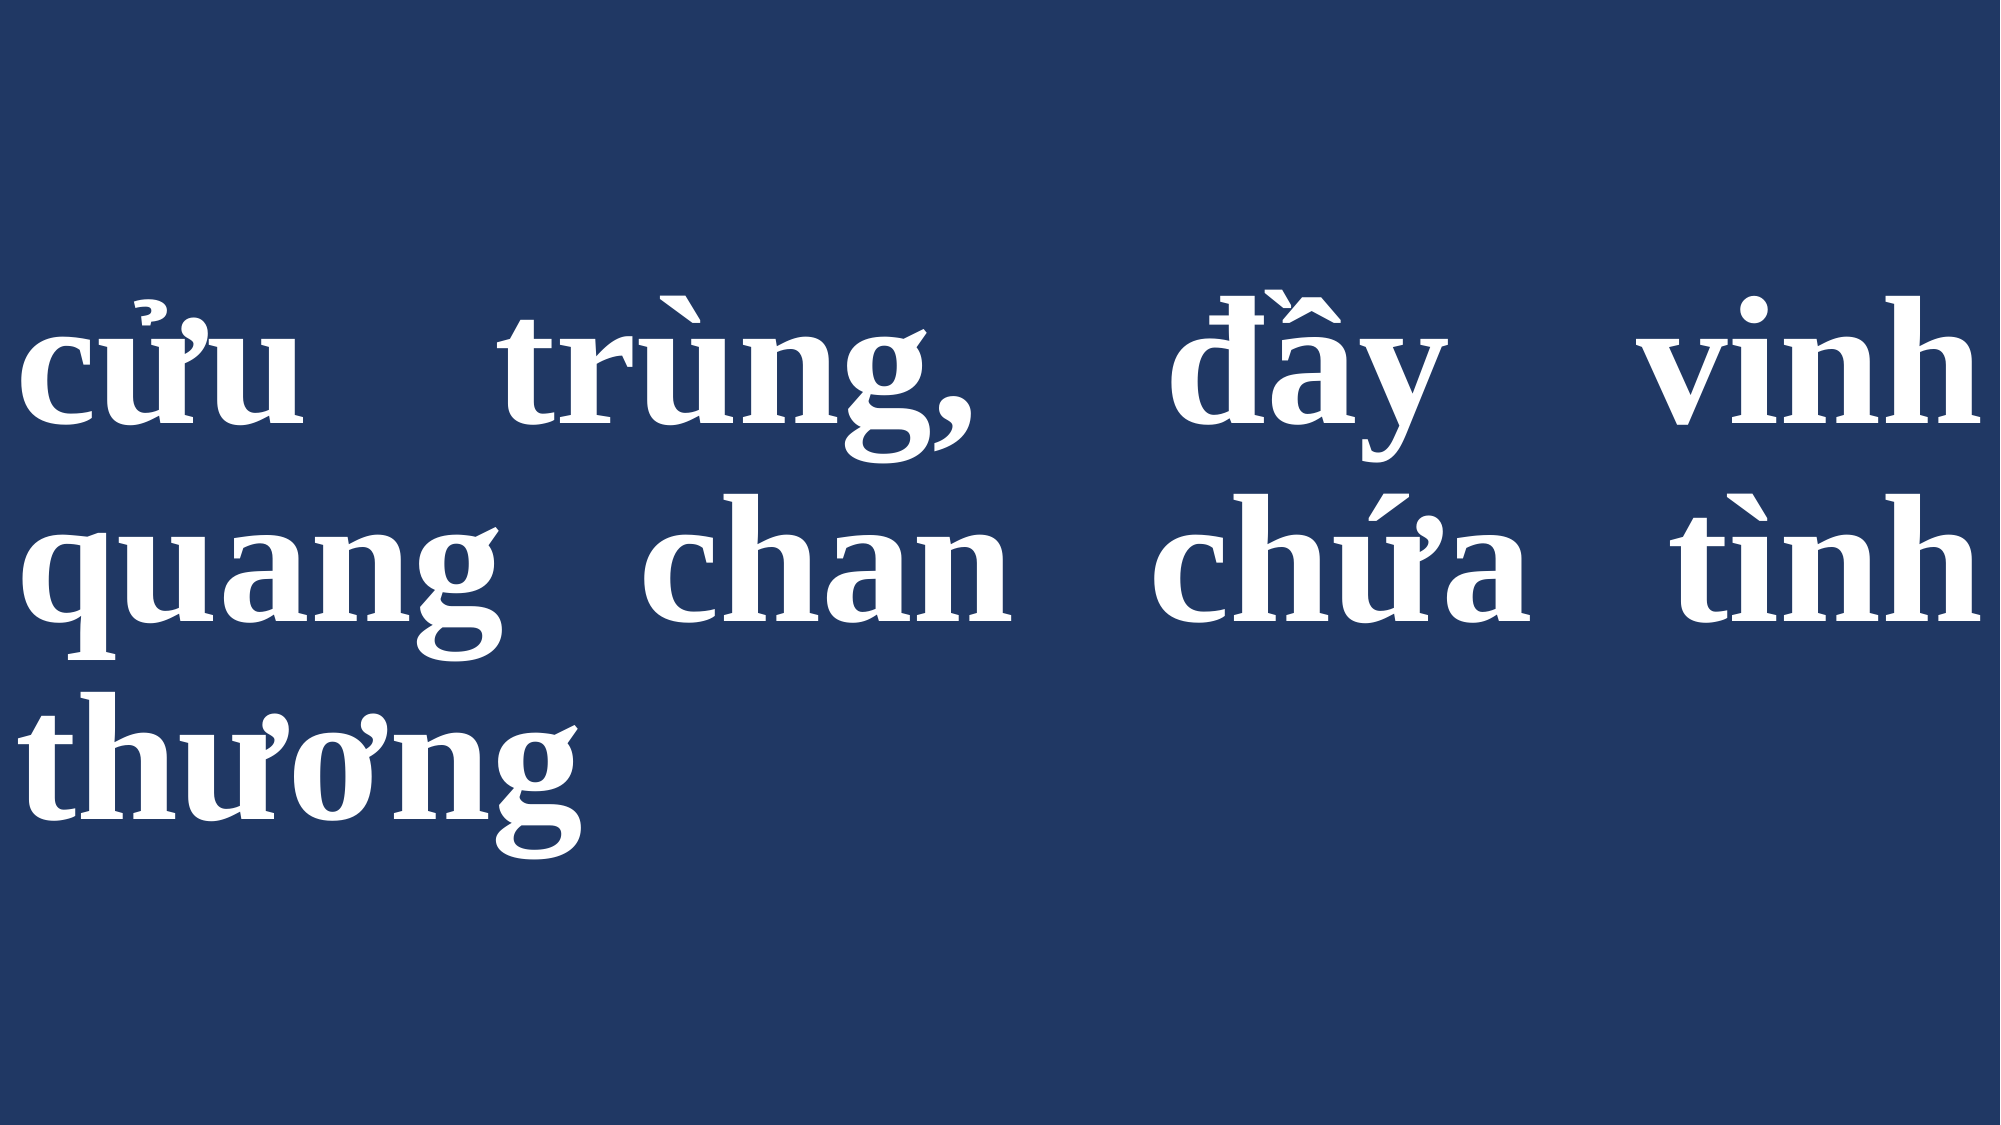

# cửu trùng, đầy vinh quang chan chứa tình thương